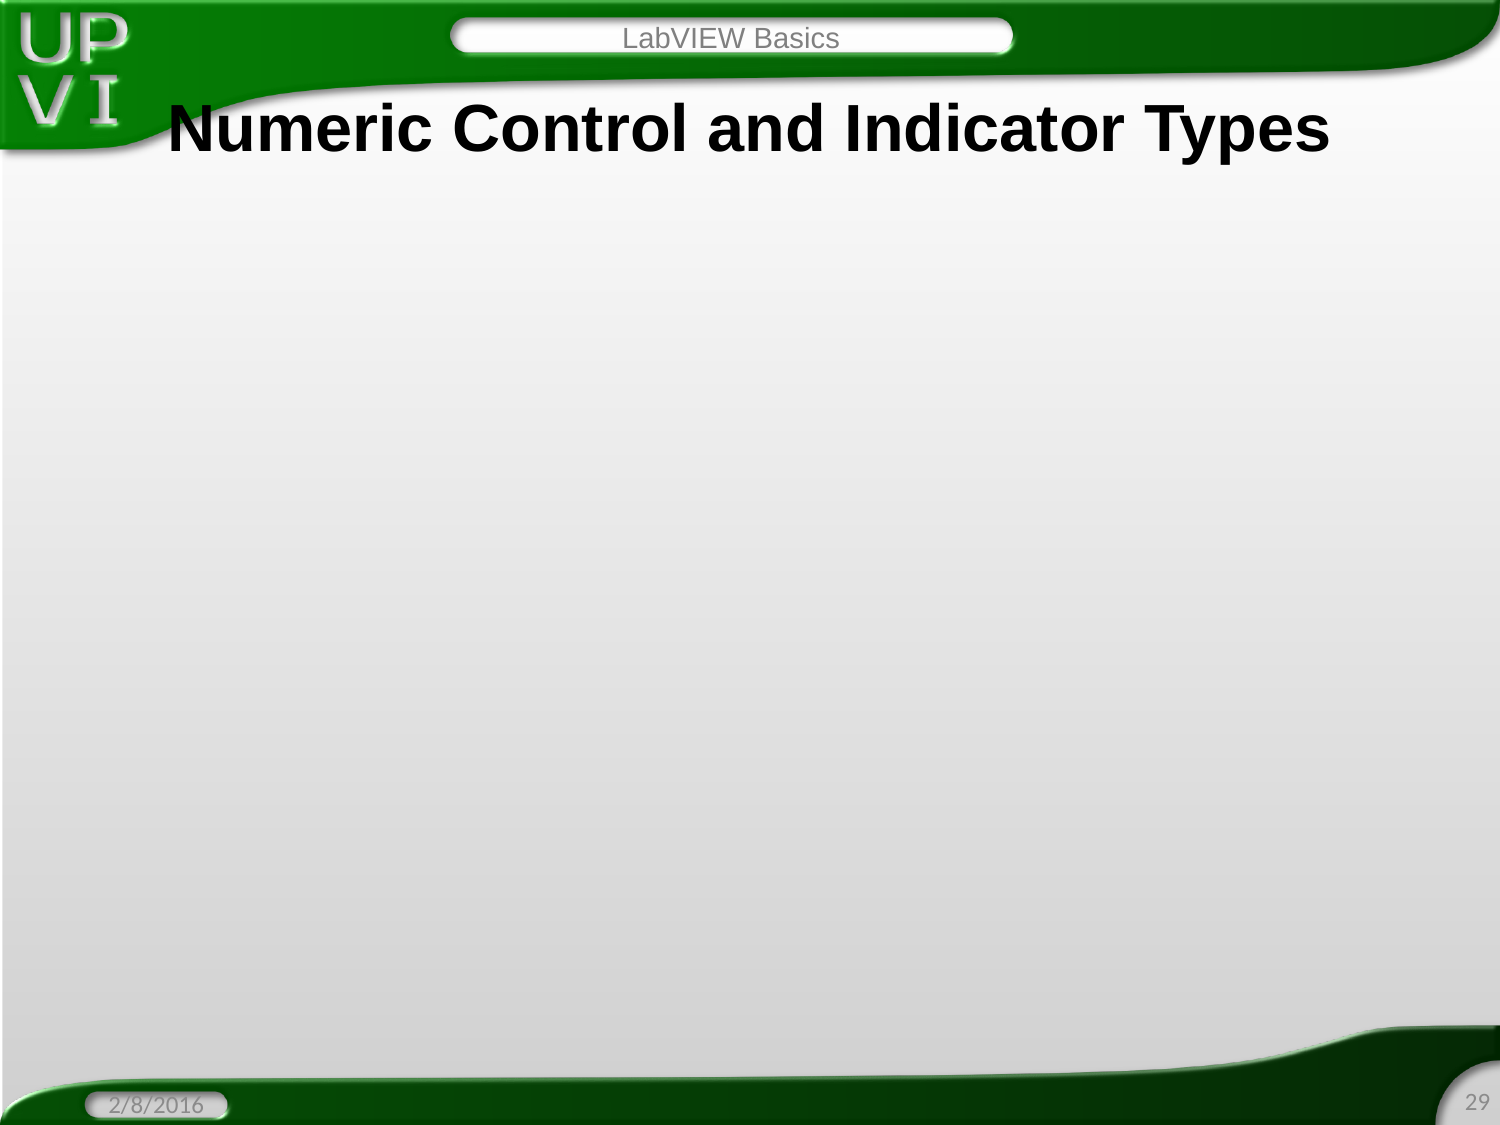

LabVIEW Basics
# Numeric Control and Indicator Types

29
2/8/2016